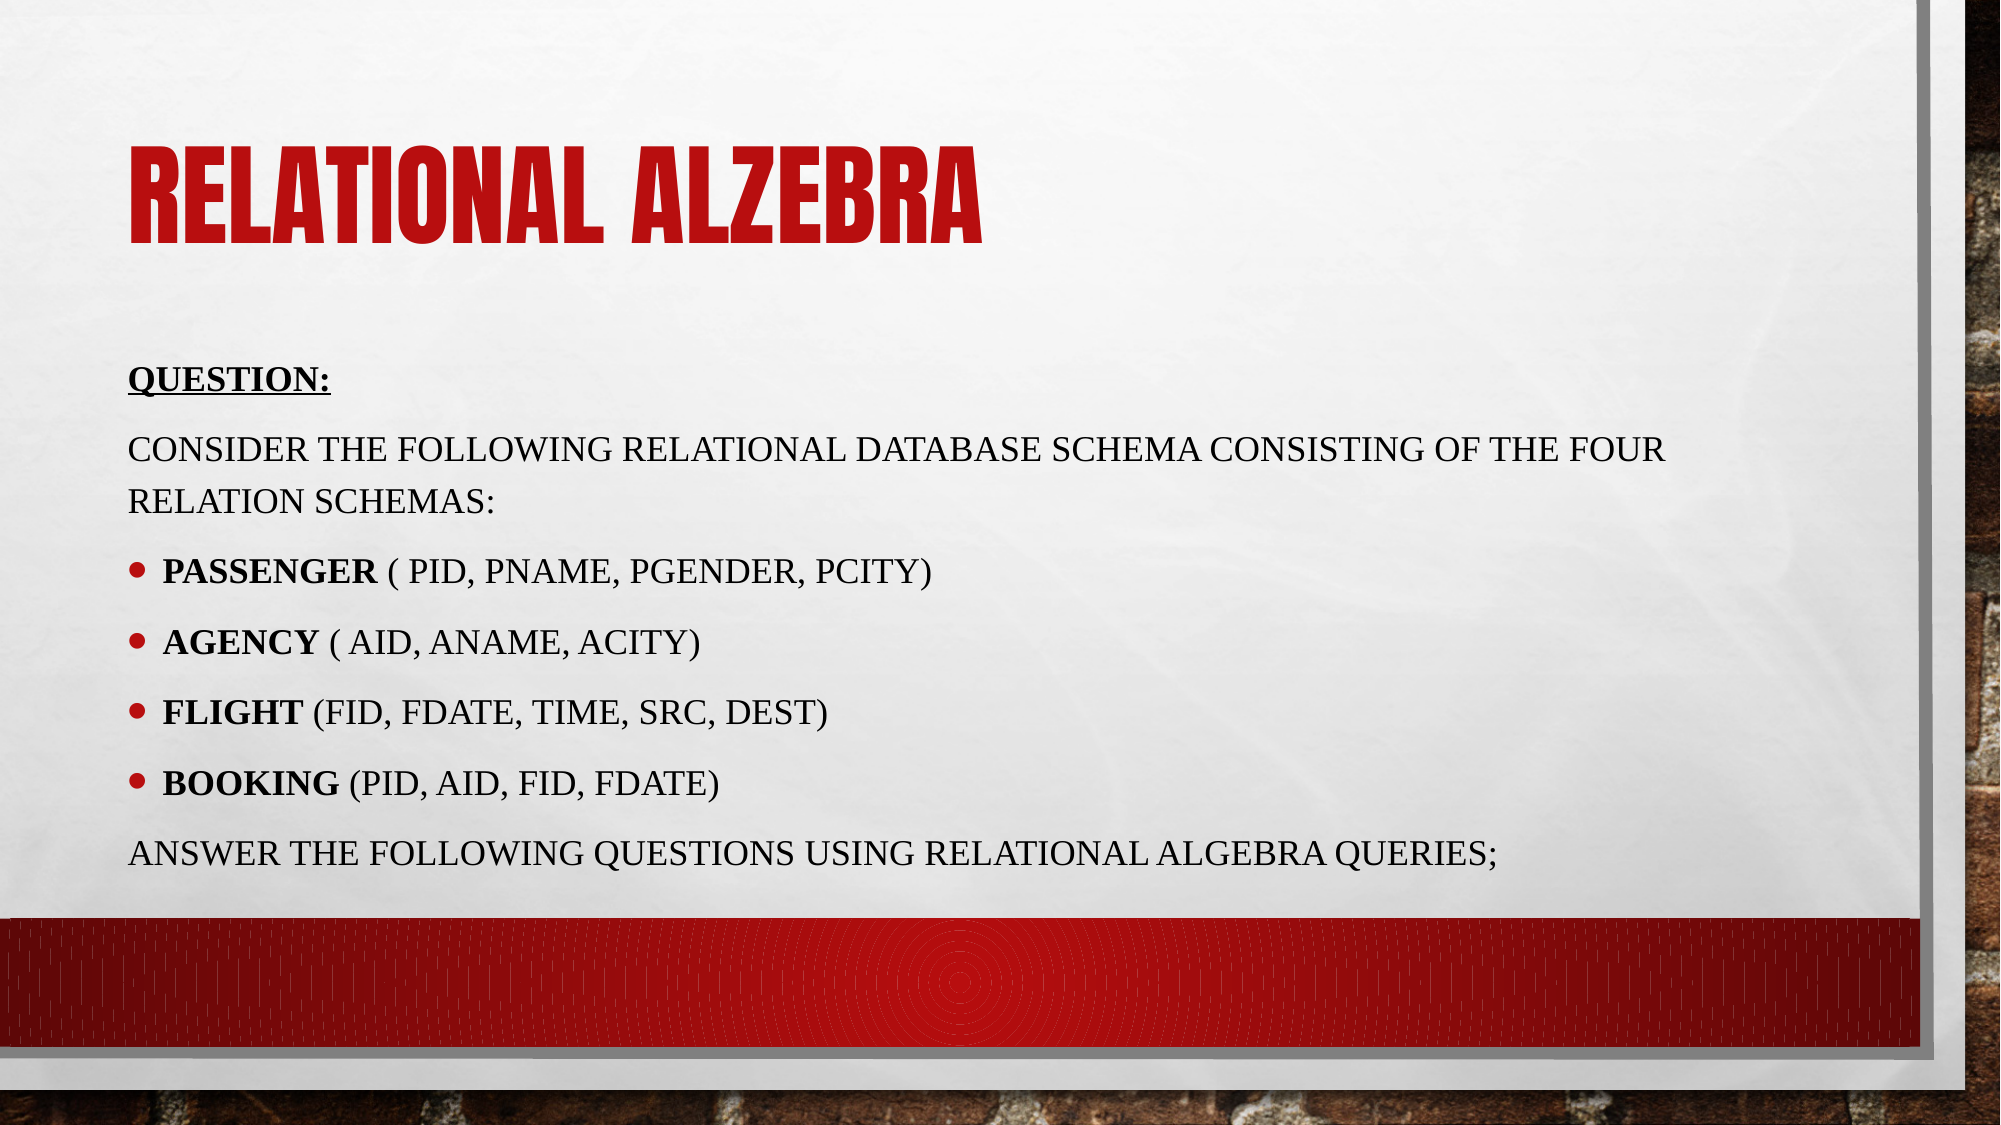

# Relational alzebra
Question:
Consider the following relational database schema consisting of the four relation schemas:
passenger ( pid, pname, pgender, pcity)
agency ( aid, aname, acity)
flight (fid, fdate, time, src, dest)
booking (pid, aid, fid, fdate)
Answer the following questions using relational algebra queries;